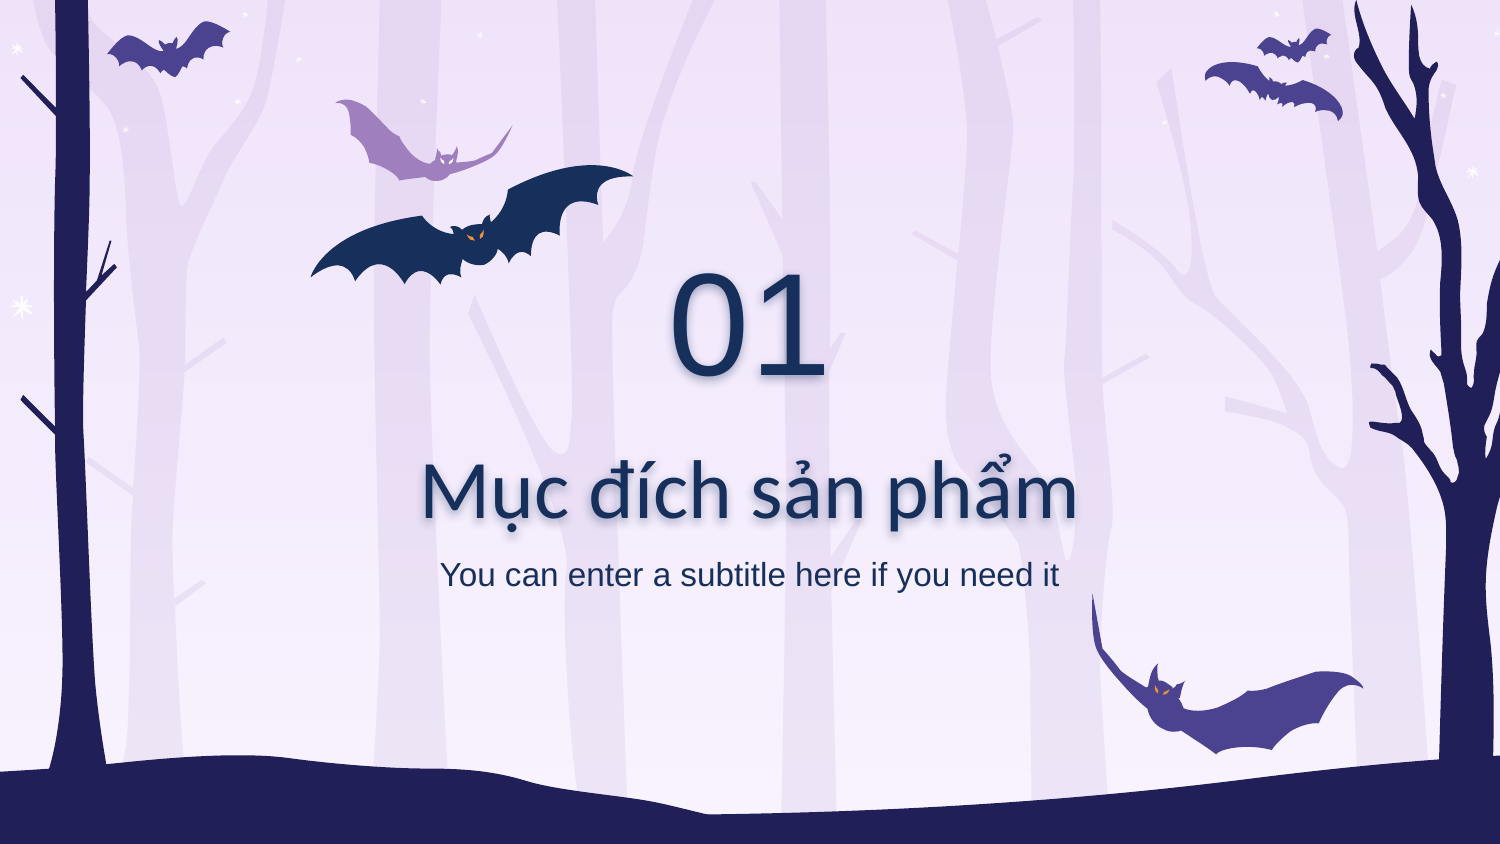

01
# Mục đích sản phẩm
You can enter a subtitle here if you need it